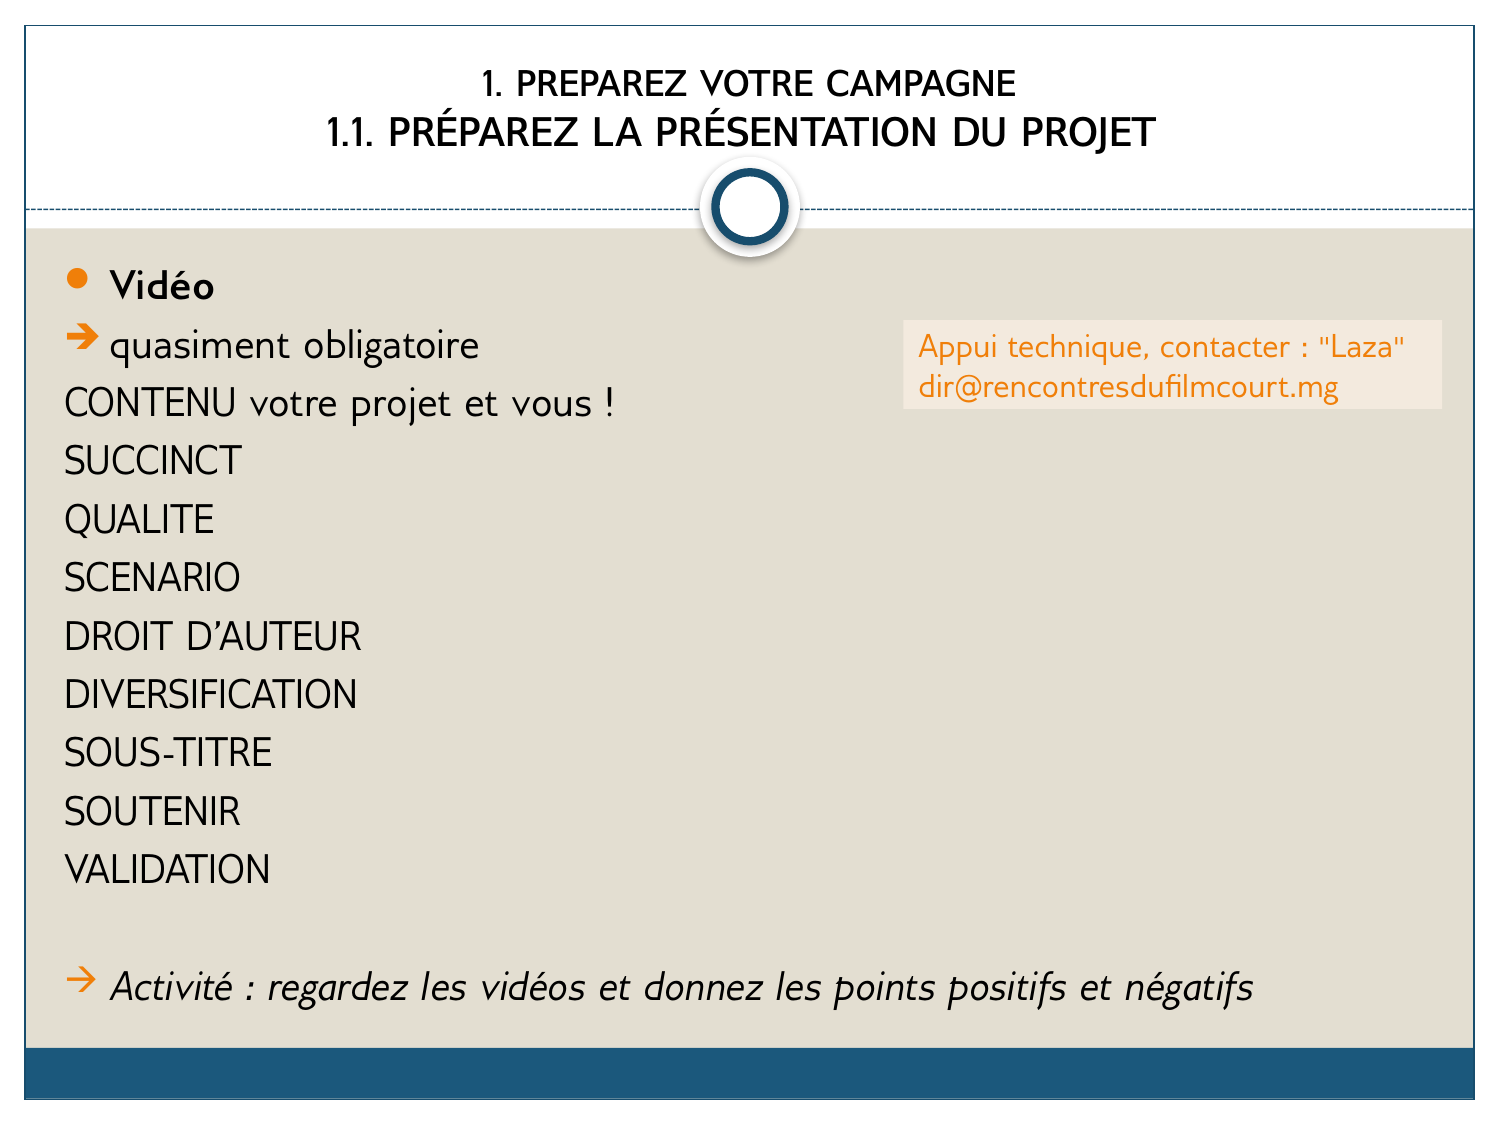

# 1. PREPAREZ VOTRE CAMPAGNE 1.1. PRÉPAREZ LA PRÉSENTATION DU PROJET
Vidéo
quasiment obligatoire
CONTENU votre projet et vous !
SUCCINCT
QUALITE
SCENARIO
DROIT D’AUTEUR
DIVERSIFICATION
SOUS-TITRE
SOUTENIR
VALIDATION

Activité : regardez les vidéos et donnez les points positifs et négatifs

Appui technique, contacter : "Laza" dir@rencontresdufilmcourt.mg